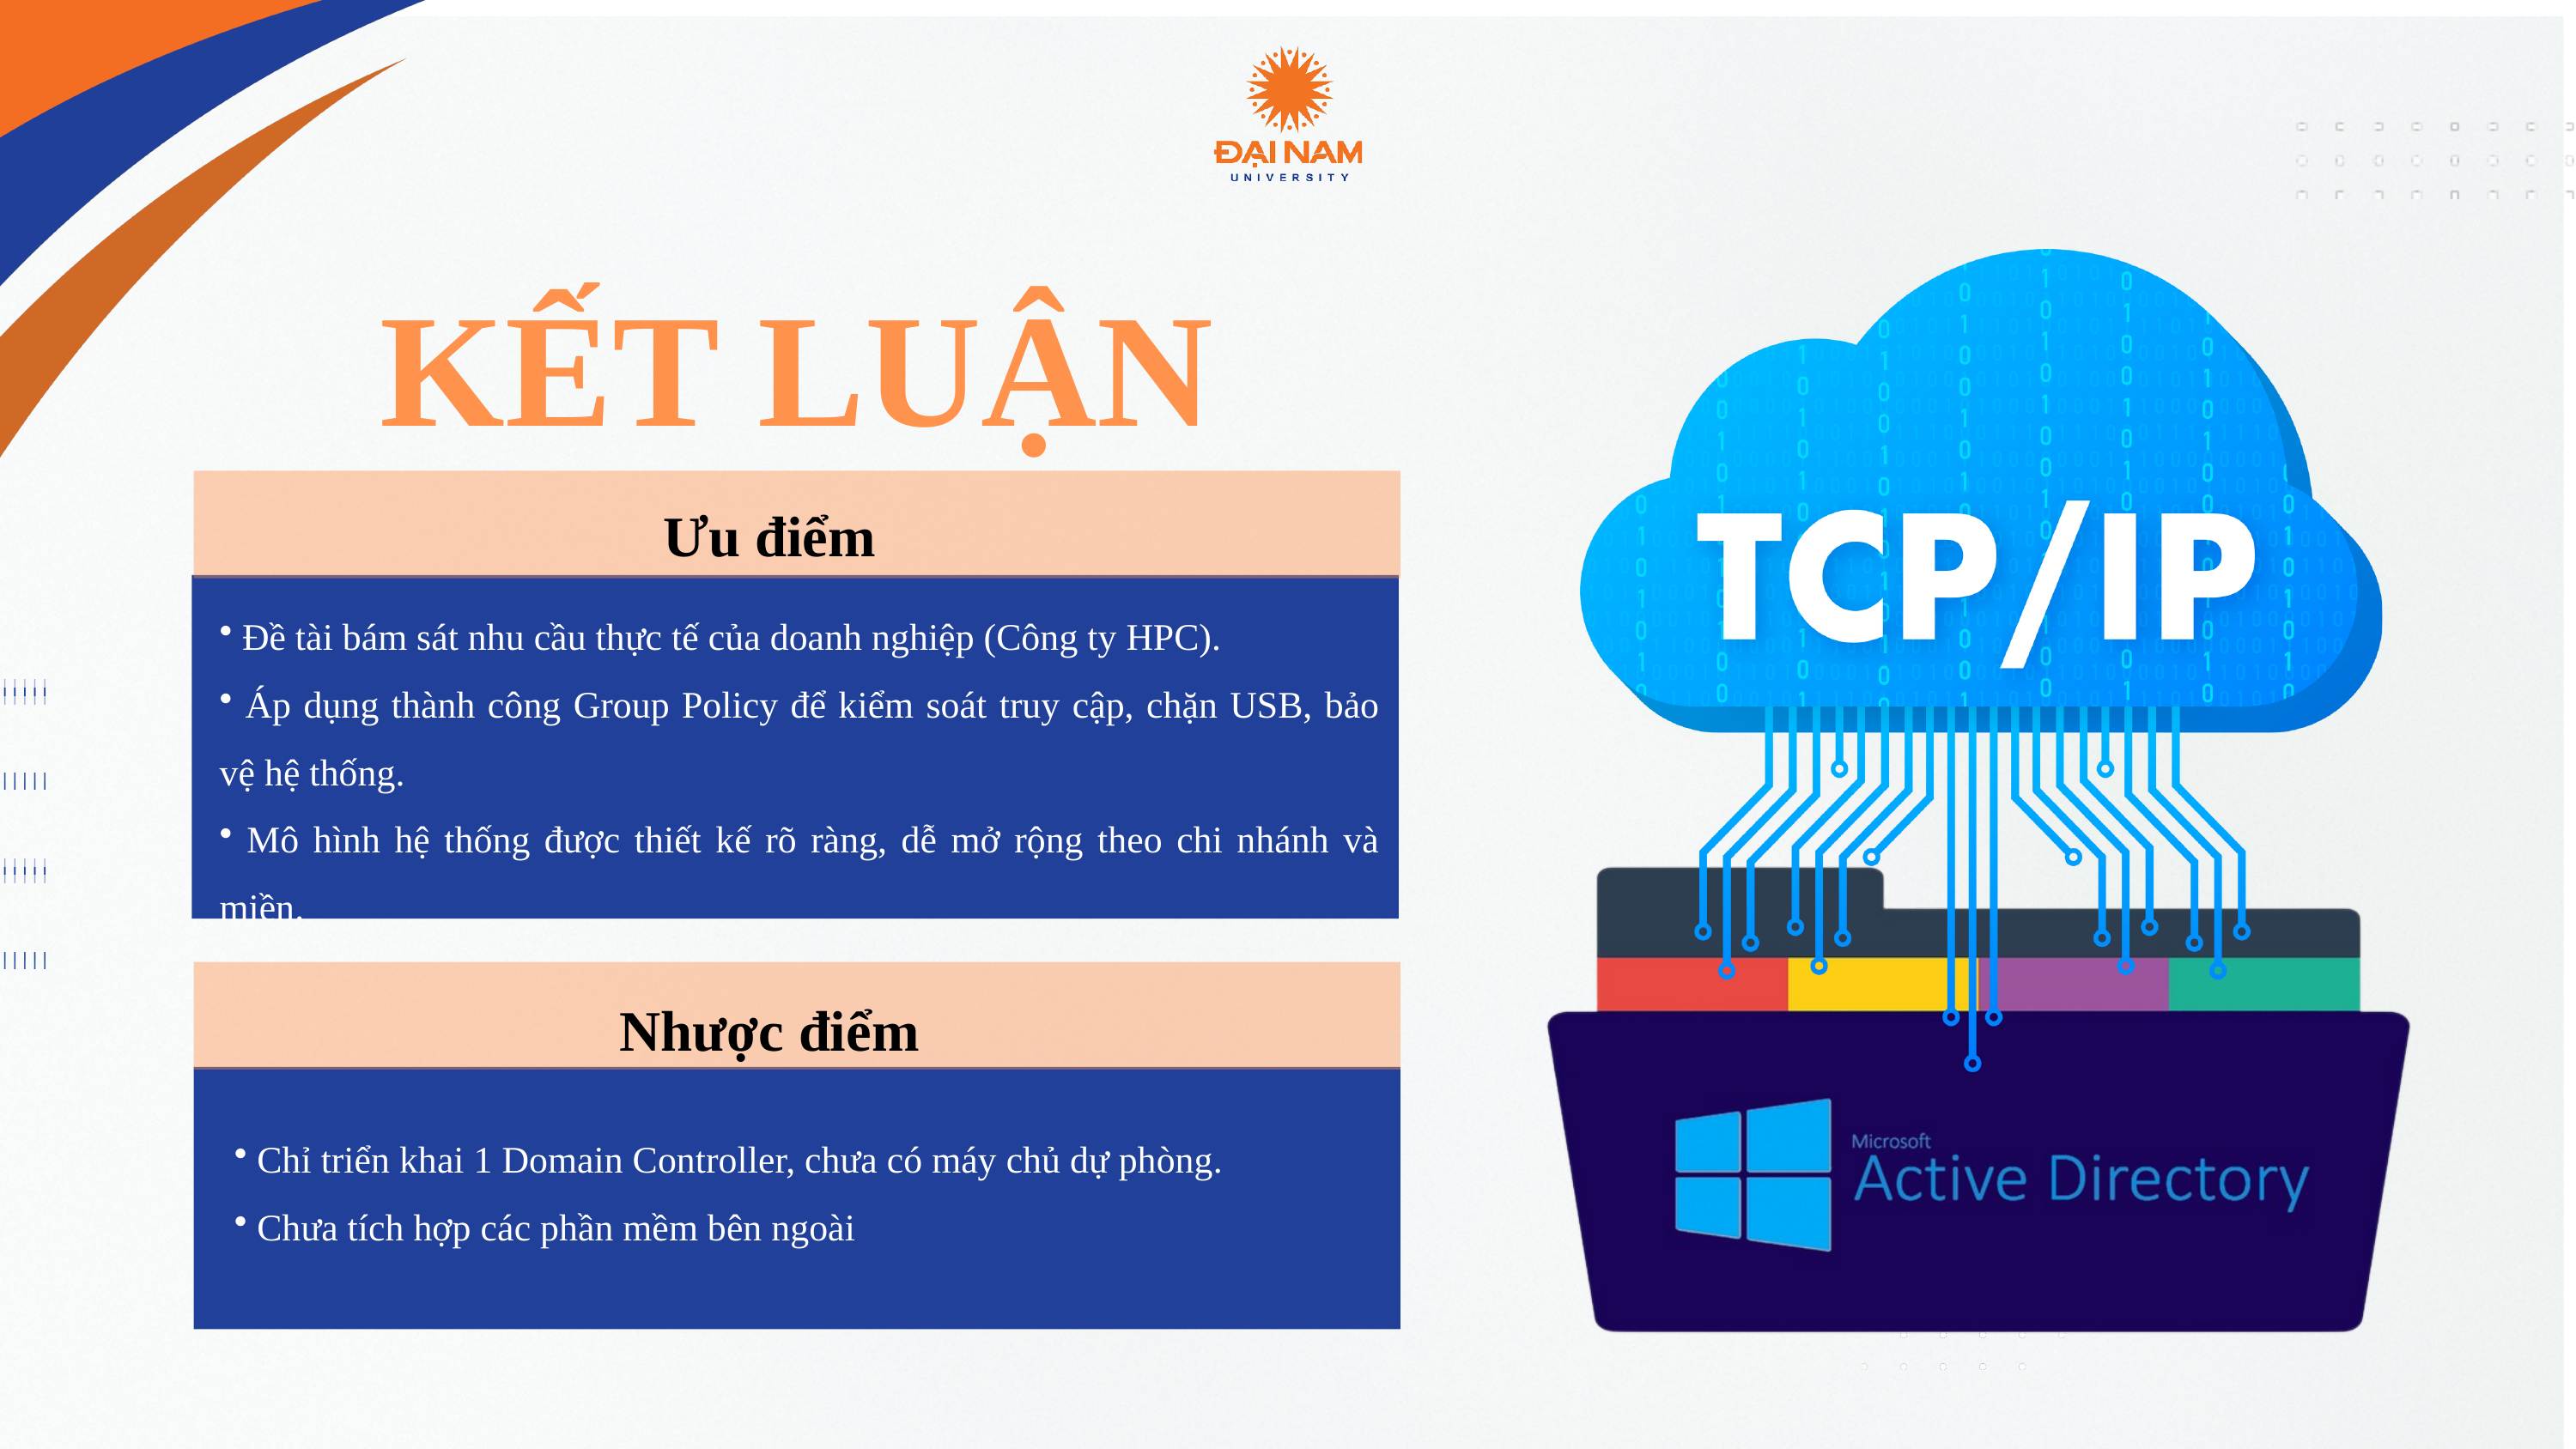

KẾT LUẬN

Ưu điểm

 Đề tài bám sát nhu cầu thực tế của doanh nghiệp (Công ty HPC).
 Áp dụng thành công Group Policy để kiểm soát truy cập, chặn USB, bảo vệ hệ thống.
 Mô hình hệ thống được thiết kế rõ ràng, dễ mở rộng theo chi nhánh và miền.

Nhược điểm

 Chỉ triển khai 1 Domain Controller, chưa có máy chủ dự phòng.
 Chưa tích hợp các phần mềm bên ngoài